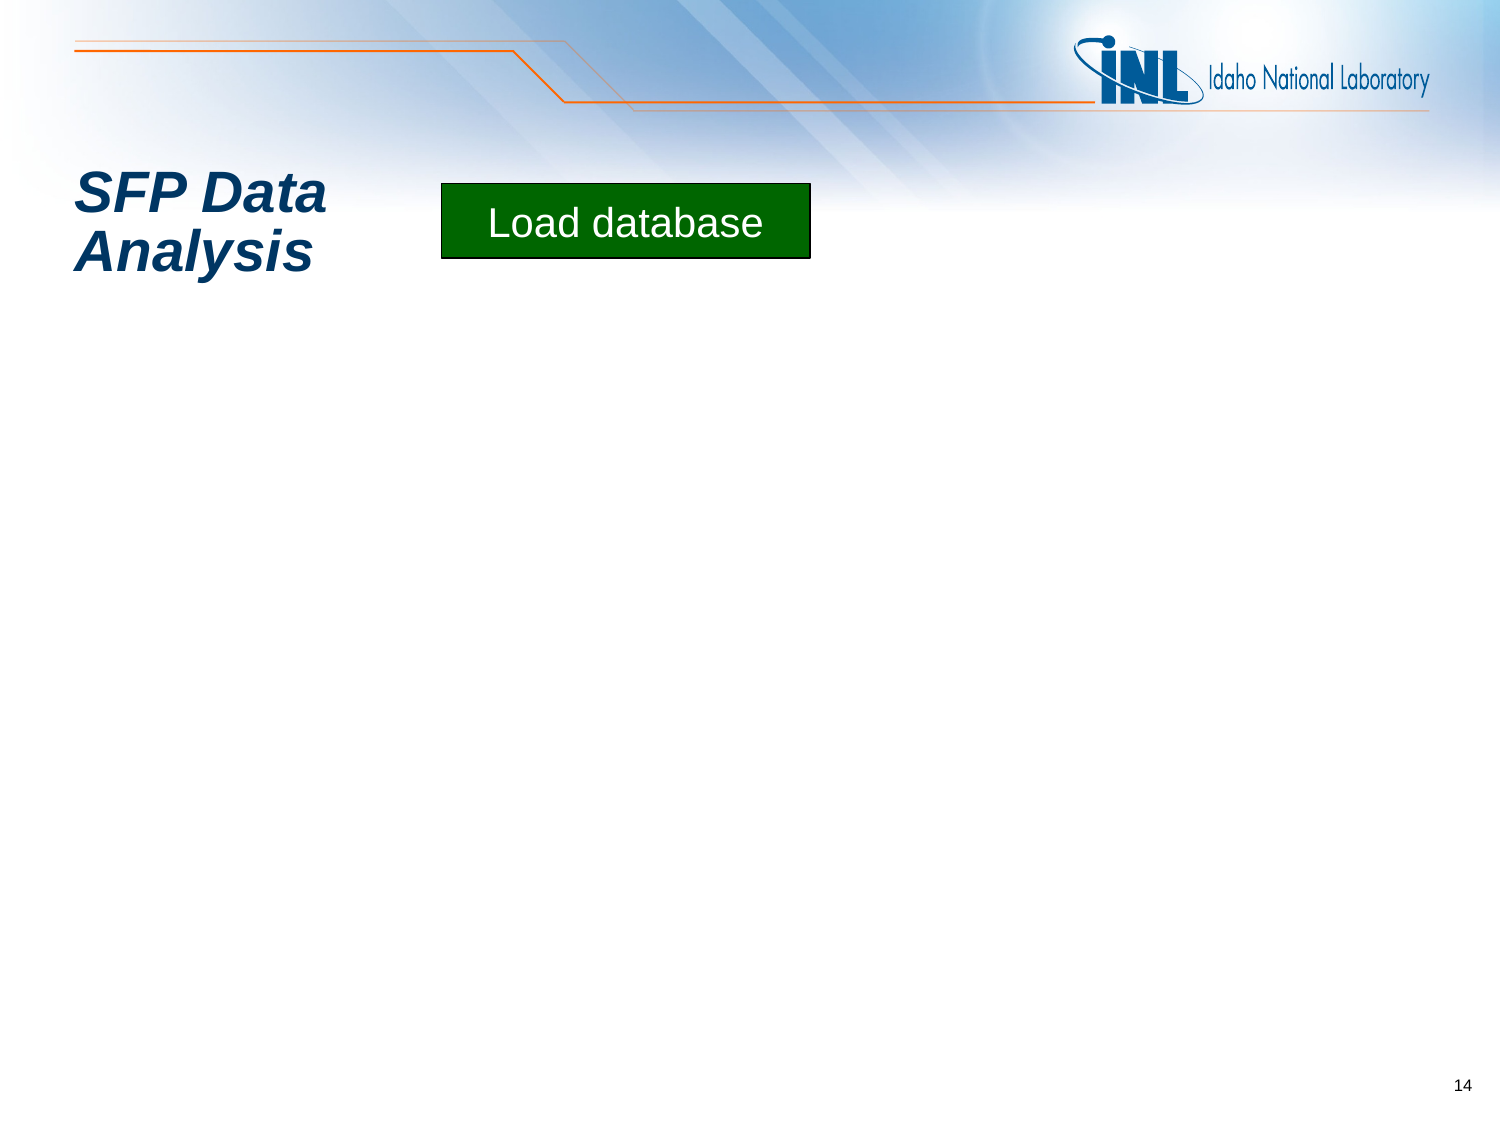

# SFP Data Analysis
Load database
14